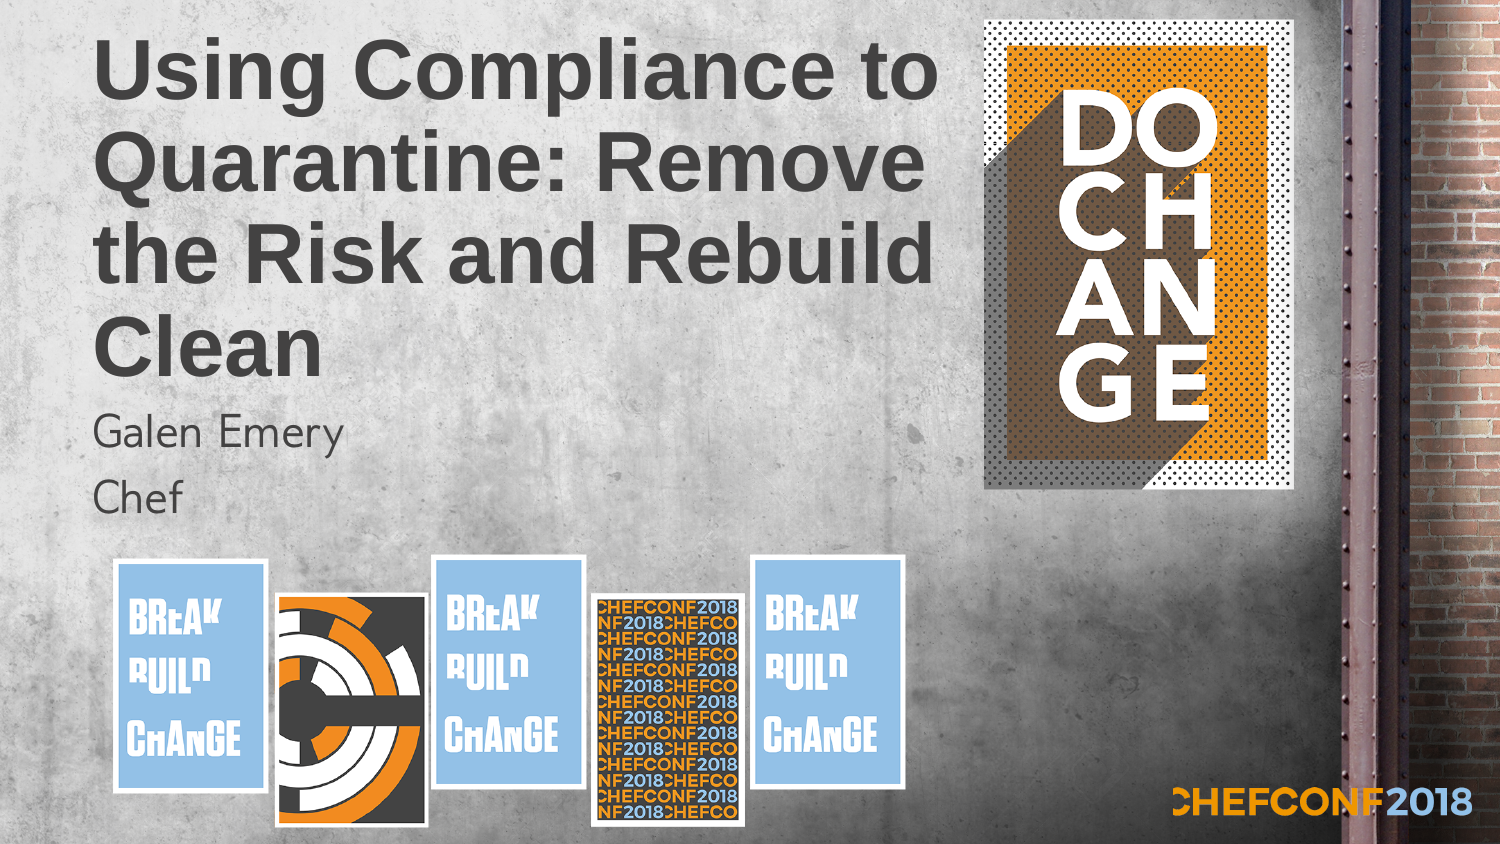

# Using Compliance to Quarantine: Remove the Risk and Rebuild Clean
Galen Emery
Chef